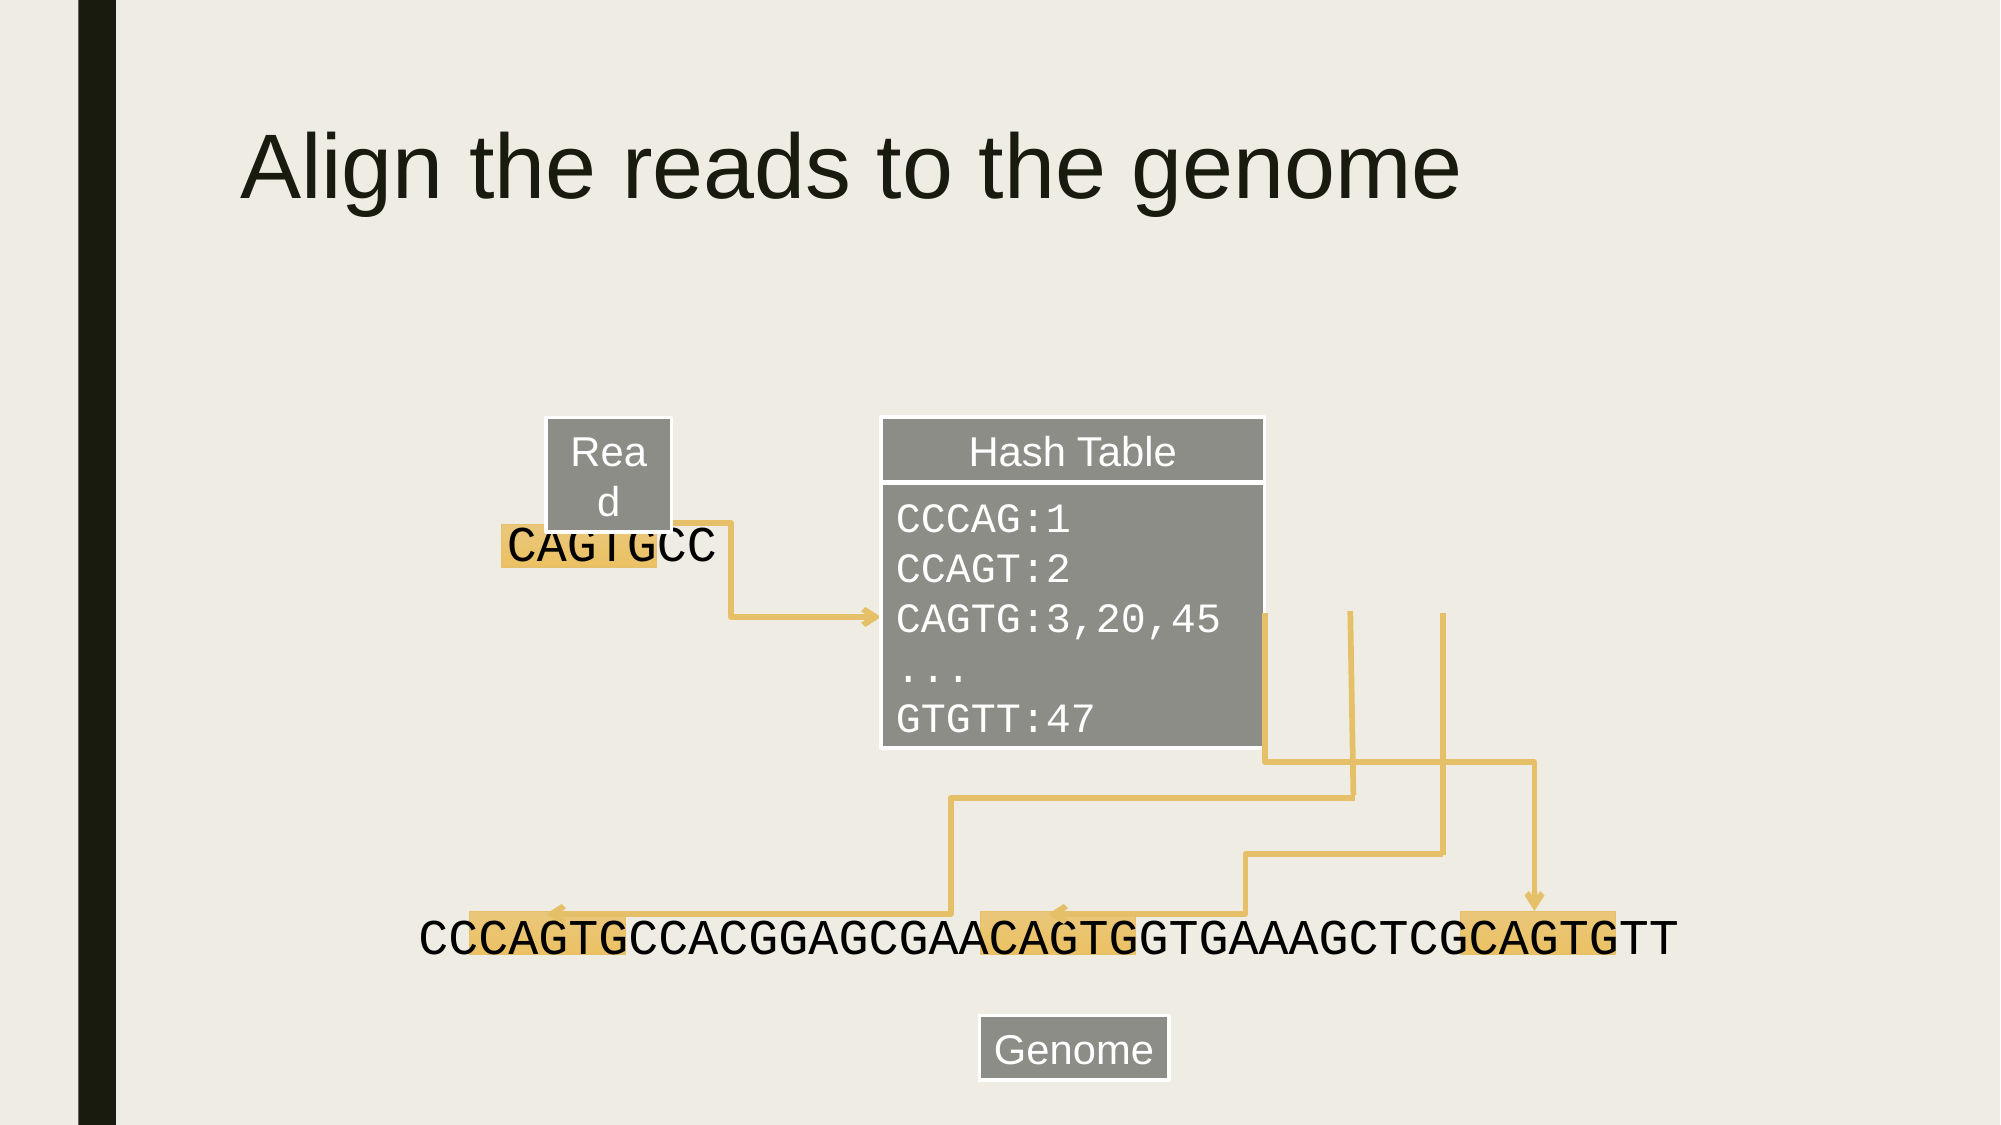

# Align the reads to the genome
Hash Table
Read
Hash Table
CCCAG:1
CCAGT:2
CAGTG:3,20,45
...
GTGTT:47
CCCAG:1
CCAGT:2
CAGTG:3,20,45
...
GTGTT:47
CAGTGCC

CCCAGTGCCACGGAGCGAACAGTGGTGAAAGCTCGCAGTGTT

Genome
Genome
Genome
Genome